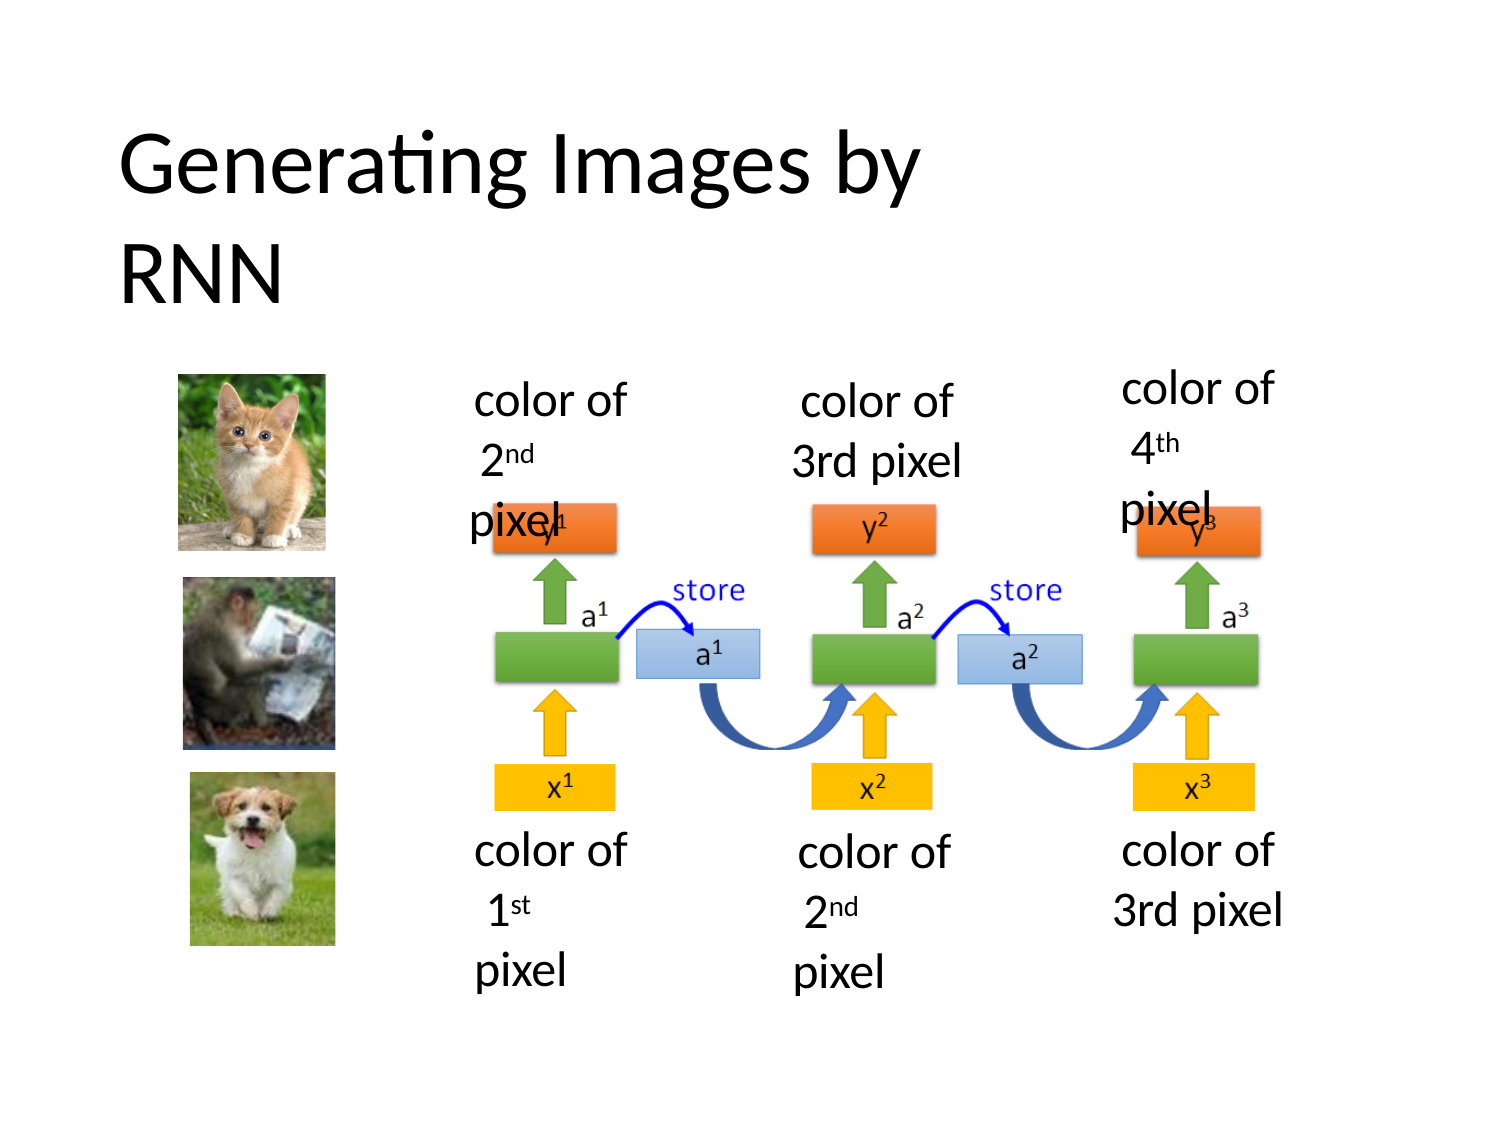

# Generating Images by RNN
color of  4th pixel
color of  2nd pixel
color of  3rd pixel

color of  1st pixel
color of  3rd pixel
color of  2nd pixel